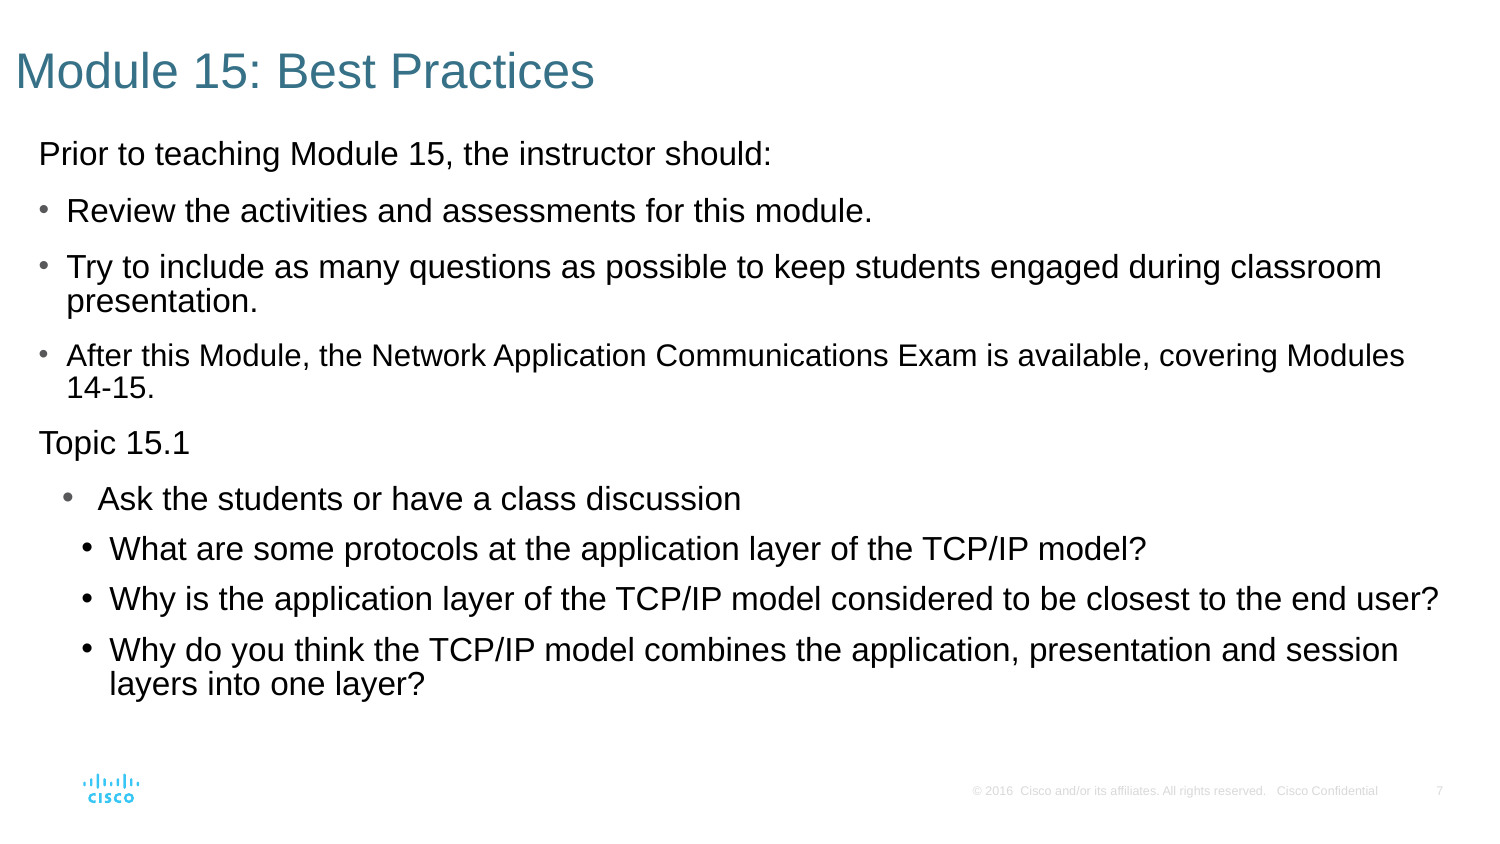

# Module 15: Best Practices
Prior to teaching Module 15, the instructor should:
Review the activities and assessments for this module.
Try to include as many questions as possible to keep students engaged during classroom presentation.
After this Module, the Network Application Communications Exam is available, covering Modules 14-15.
Topic 15.1
Ask the students or have a class discussion
What are some protocols at the application layer of the TCP/IP model?
Why is the application layer of the TCP/IP model considered to be closest to the end user?
Why do you think the TCP/IP model combines the application, presentation and session layers into one layer?